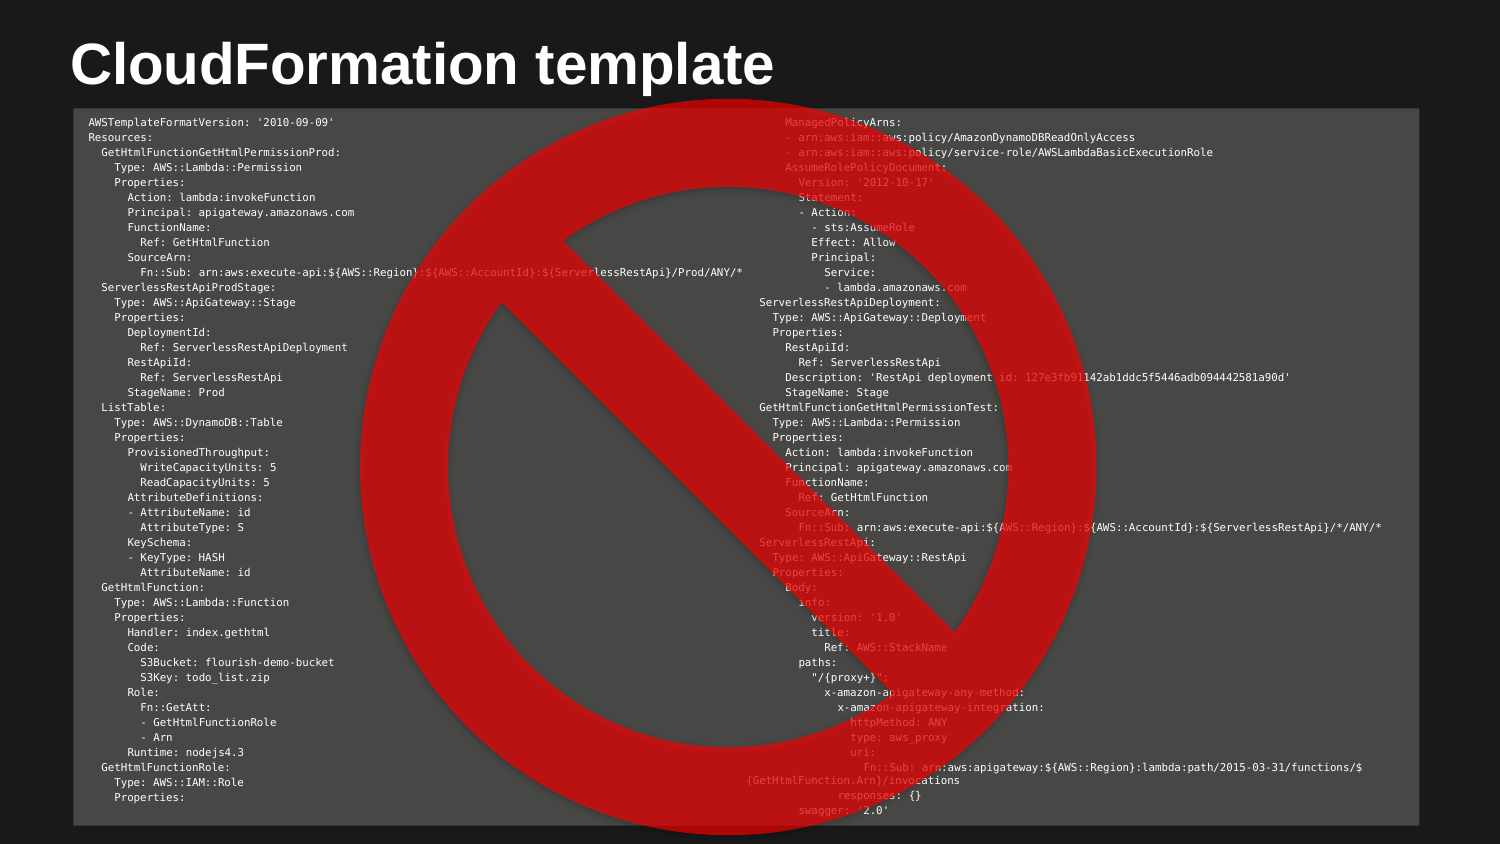

# CloudFormation template

AWSTemplateFormatVersion: '2010-09-09'
Resources:
  GetHtmlFunctionGetHtmlPermissionProd:
    Type: AWS::Lambda::Permission
    Properties:
      Action: lambda:invokeFunction
      Principal: apigateway.amazonaws.com
      FunctionName:
        Ref: GetHtmlFunction
      SourceArn:
        Fn::Sub: arn:aws:execute-api:${AWS::Region}:${AWS::AccountId}:${ServerlessRestApi}/Prod/ANY/*
  ServerlessRestApiProdStage:
    Type: AWS::ApiGateway::Stage
    Properties:
      DeploymentId:
        Ref: ServerlessRestApiDeployment
      RestApiId:
        Ref: ServerlessRestApi
      StageName: Prod
  ListTable:
    Type: AWS::DynamoDB::Table
    Properties:
      ProvisionedThroughput:
        WriteCapacityUnits: 5
        ReadCapacityUnits: 5
      AttributeDefinitions:
      - AttributeName: id
        AttributeType: S
      KeySchema:
      - KeyType: HASH
        AttributeName: id
  GetHtmlFunction:
    Type: AWS::Lambda::Function
    Properties:
      Handler: index.gethtml
      Code:
        S3Bucket: flourish-demo-bucket
        S3Key: todo_list.zip
      Role:
        Fn::GetAtt:
        - GetHtmlFunctionRole
        - Arn
      Runtime: nodejs4.3
  GetHtmlFunctionRole:
    Type: AWS::IAM::Role
    Properties:
      ManagedPolicyArns:
      - arn:aws:iam::aws:policy/AmazonDynamoDBReadOnlyAccess
      - arn:aws:iam::aws:policy/service-role/AWSLambdaBasicExecutionRole
      AssumeRolePolicyDocument:
        Version: '2012-10-17'
        Statement:
        - Action:
          - sts:AssumeRole
          Effect: Allow
          Principal:
            Service:
            - lambda.amazonaws.com
  ServerlessRestApiDeployment:
    Type: AWS::ApiGateway::Deployment
    Properties:
      RestApiId:
        Ref: ServerlessRestApi
      Description: 'RestApi deployment id: 127e3fb91142ab1ddc5f5446adb094442581a90d'
      StageName: Stage
  GetHtmlFunctionGetHtmlPermissionTest:
    Type: AWS::Lambda::Permission
    Properties:
      Action: lambda:invokeFunction
      Principal: apigateway.amazonaws.com
      FunctionName:
        Ref: GetHtmlFunction
      SourceArn:
        Fn::Sub: arn:aws:execute-api:${AWS::Region}:${AWS::AccountId}:${ServerlessRestApi}/*/ANY/*
  ServerlessRestApi:
    Type: AWS::ApiGateway::RestApi
    Properties:
      Body:
        info:
          version: '1.0'
          title:
            Ref: AWS::StackName
        paths:
          "/{proxy+}":
            x-amazon-apigateway-any-method:
              x-amazon-apigateway-integration:
                httpMethod: ANY
                type: aws_proxy
                uri:
                  Fn::Sub: arn:aws:apigateway:${AWS::Region}:lambda:path/2015-03-31/functions/${GetHtmlFunction.Arn}/invocations
              responses: {}
        swagger: '2.0'